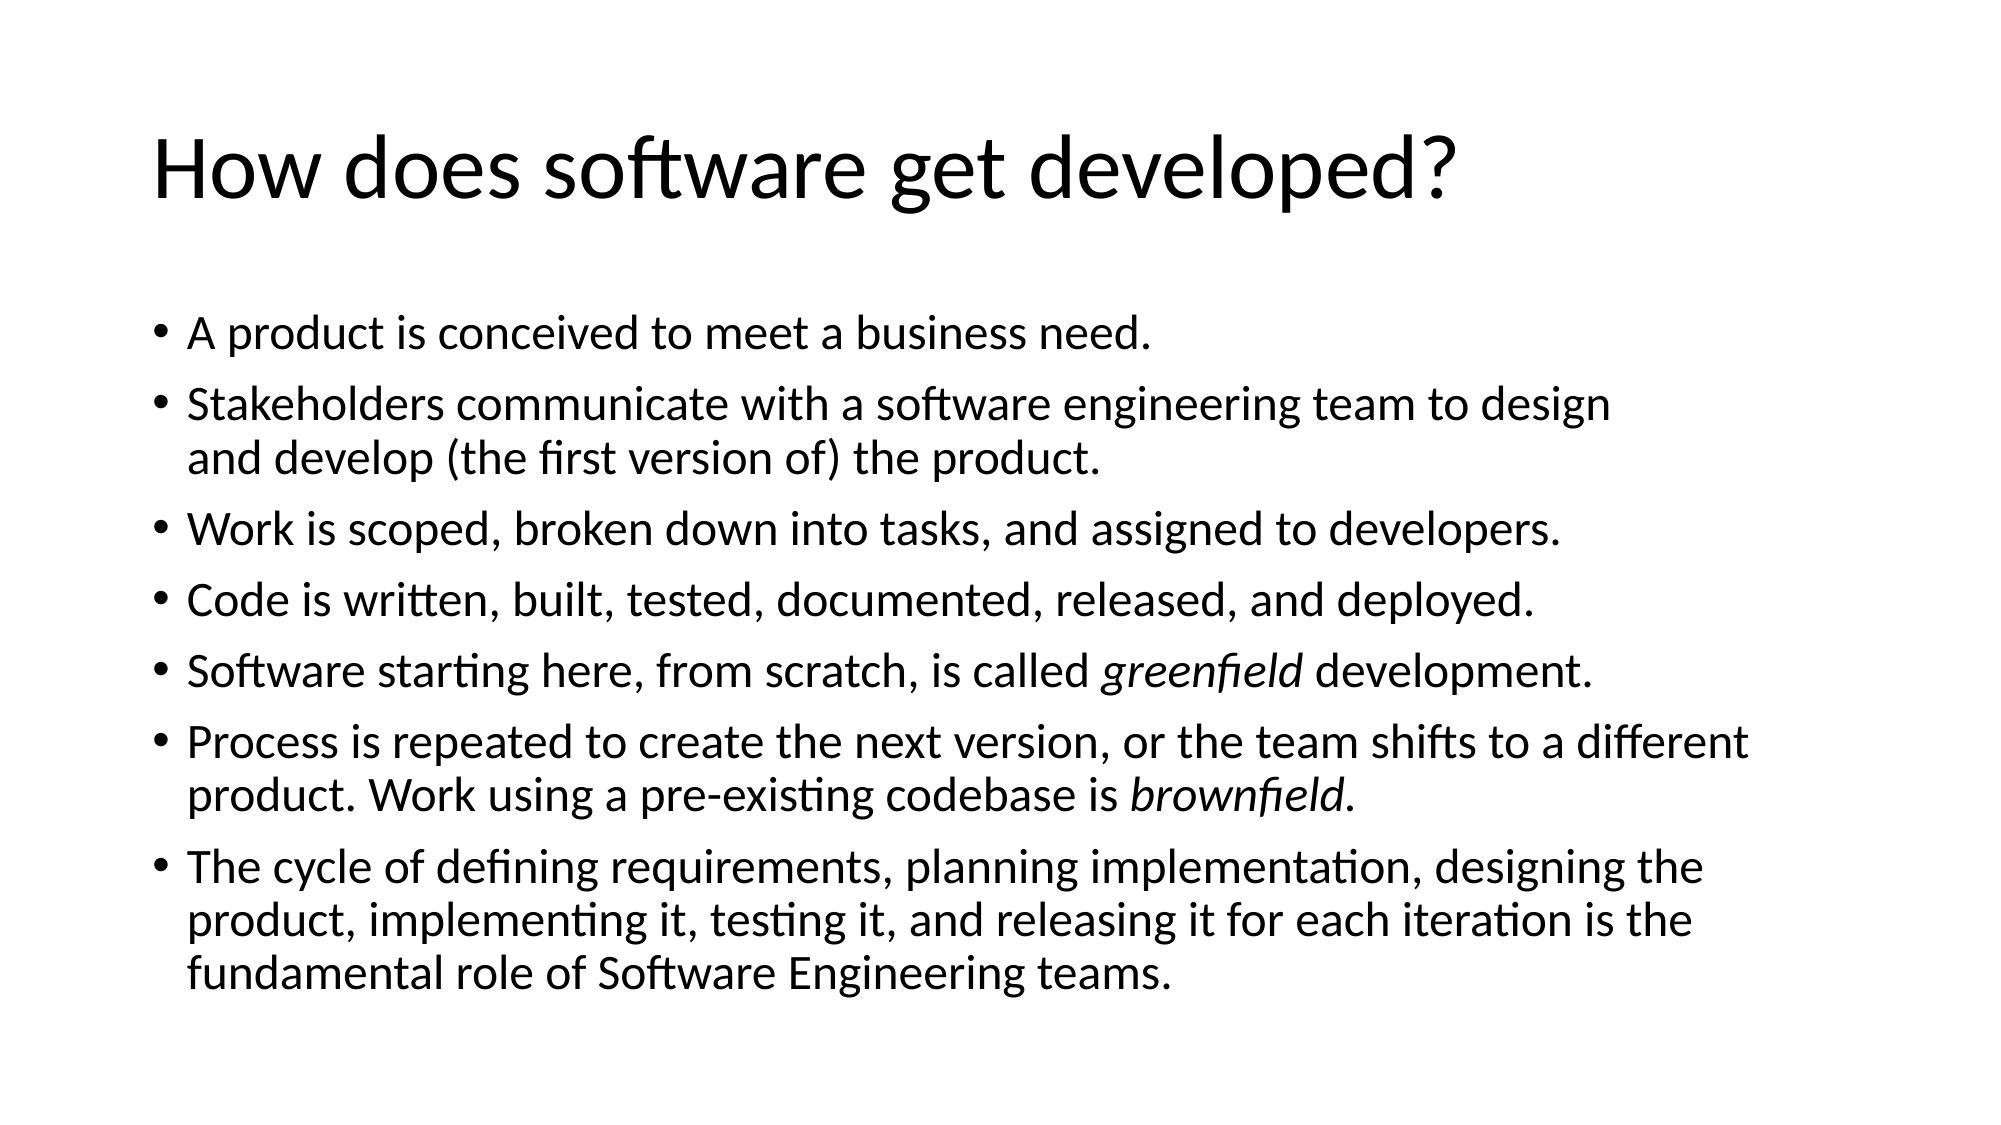

# How does software get developed?
A product is conceived to meet a business need.
Stakeholders communicate with a software engineering team to design and develop (the first version of) the product.
Work is scoped, broken down into tasks, and assigned to developers.
Code is written, built, tested, documented, released, and deployed.
Software starting here, from scratch, is called greenfield development.
Process is repeated to create the next version, or the team shifts to a different product. Work using a pre-existing codebase is brownfield.
The cycle of defining requirements, planning implementation, designing the product, implementing it, testing it, and releasing it for each iteration is the fundamental role of Software Engineering teams.